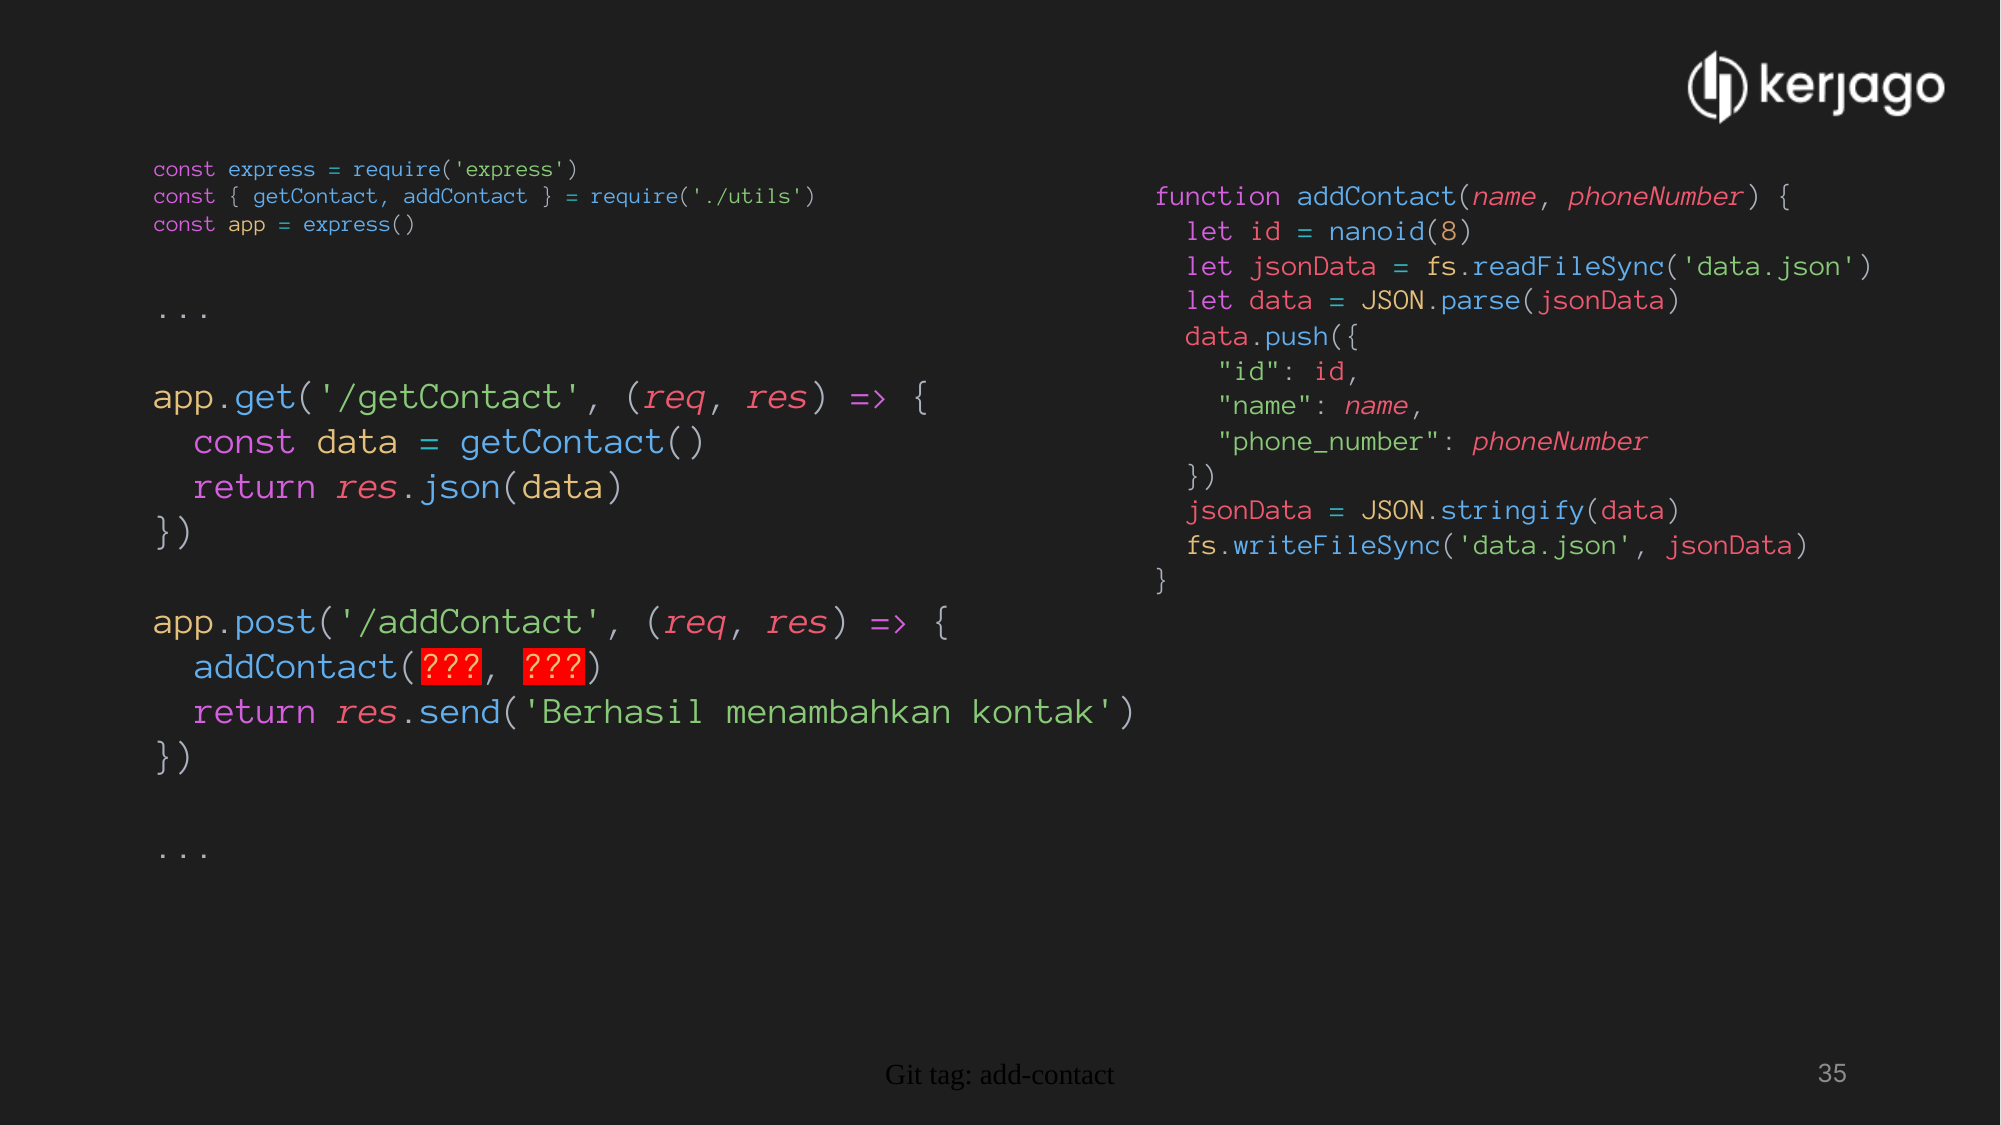

const express = require('express')
const { getContact, addContact } = require('./utils')
const app = express()

...
app.get('/getContact', (req, res) => {
  const data = getContact()
  return res.json(data)
})

app.post('/addContact', (req, res) => {
  addContact(???, ???)
  return res.send('Berhasil menambahkan kontak')
})

...
function addContact(name, phoneNumber) {
  let id = nanoid(8)
  let jsonData = fs.readFileSync('data.json')
  let data = JSON.parse(jsonData)
  data.push({
    "id": id,
    "name": name,
    "phone_number": phoneNumber
  })
  jsonData = JSON.stringify(data)
  fs.writeFileSync('data.json', jsonData)
}
Git tag: add-contact
35